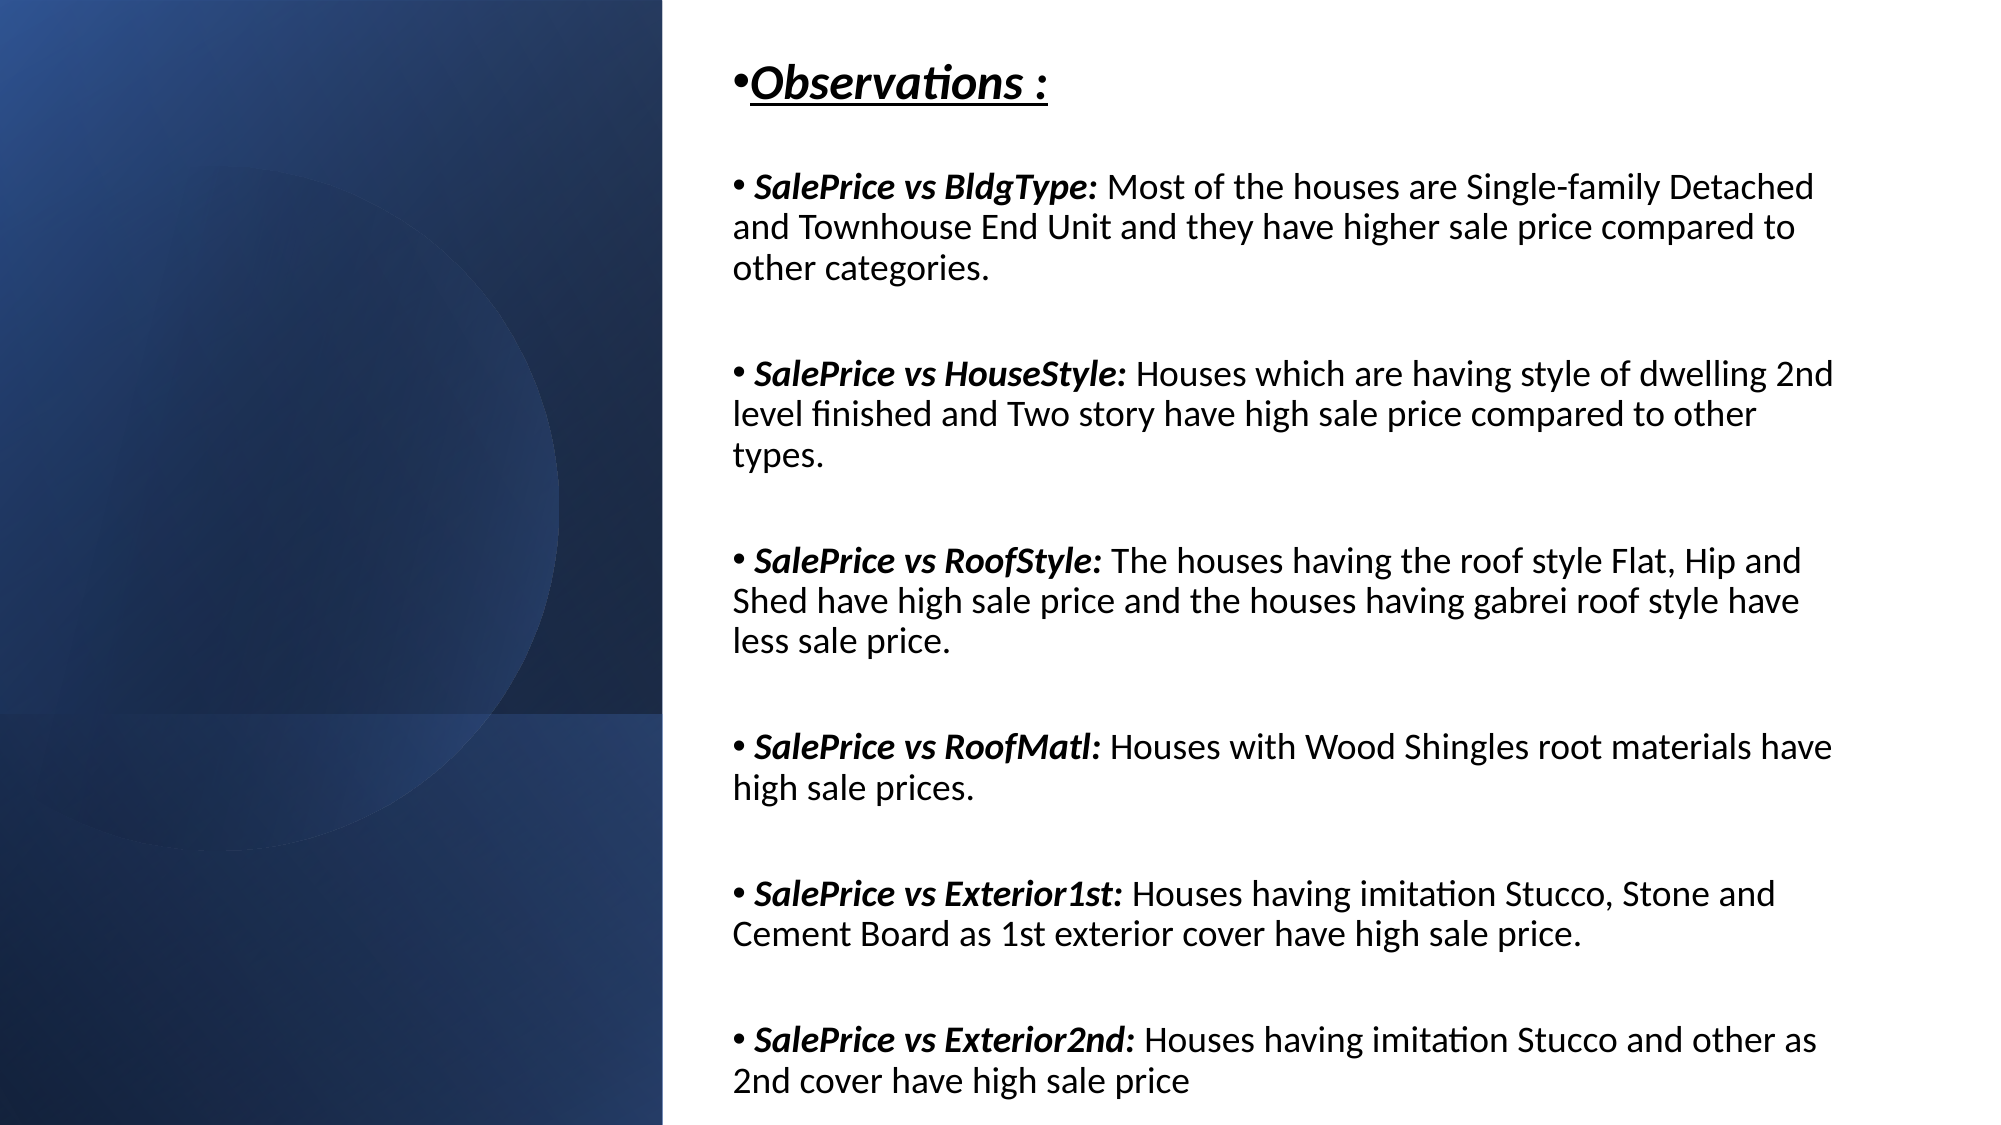

Observations :

 SalePrice vs BldgType: Most of the houses are Single-family Detached and Townhouse End Unit and they have higher sale price compared to other categories.

 SalePrice vs HouseStyle: Houses which are having style of dwelling 2nd level finished and Two story have high sale price compared to other types.

 SalePrice vs RoofStyle: The houses having the roof style Flat, Hip and Shed have high sale price and the houses having gabrei roof style have less sale price.

 SalePrice vs RoofMatl: Houses with Wood Shingles root materials have high sale prices.

 SalePrice vs Exterior1st: Houses having imitation Stucco, Stone and Cement Board as 1st exterior cover have high sale price.

 SalePrice vs Exterior2nd: Houses having imitation Stucco and other as 2nd cover have high sale price